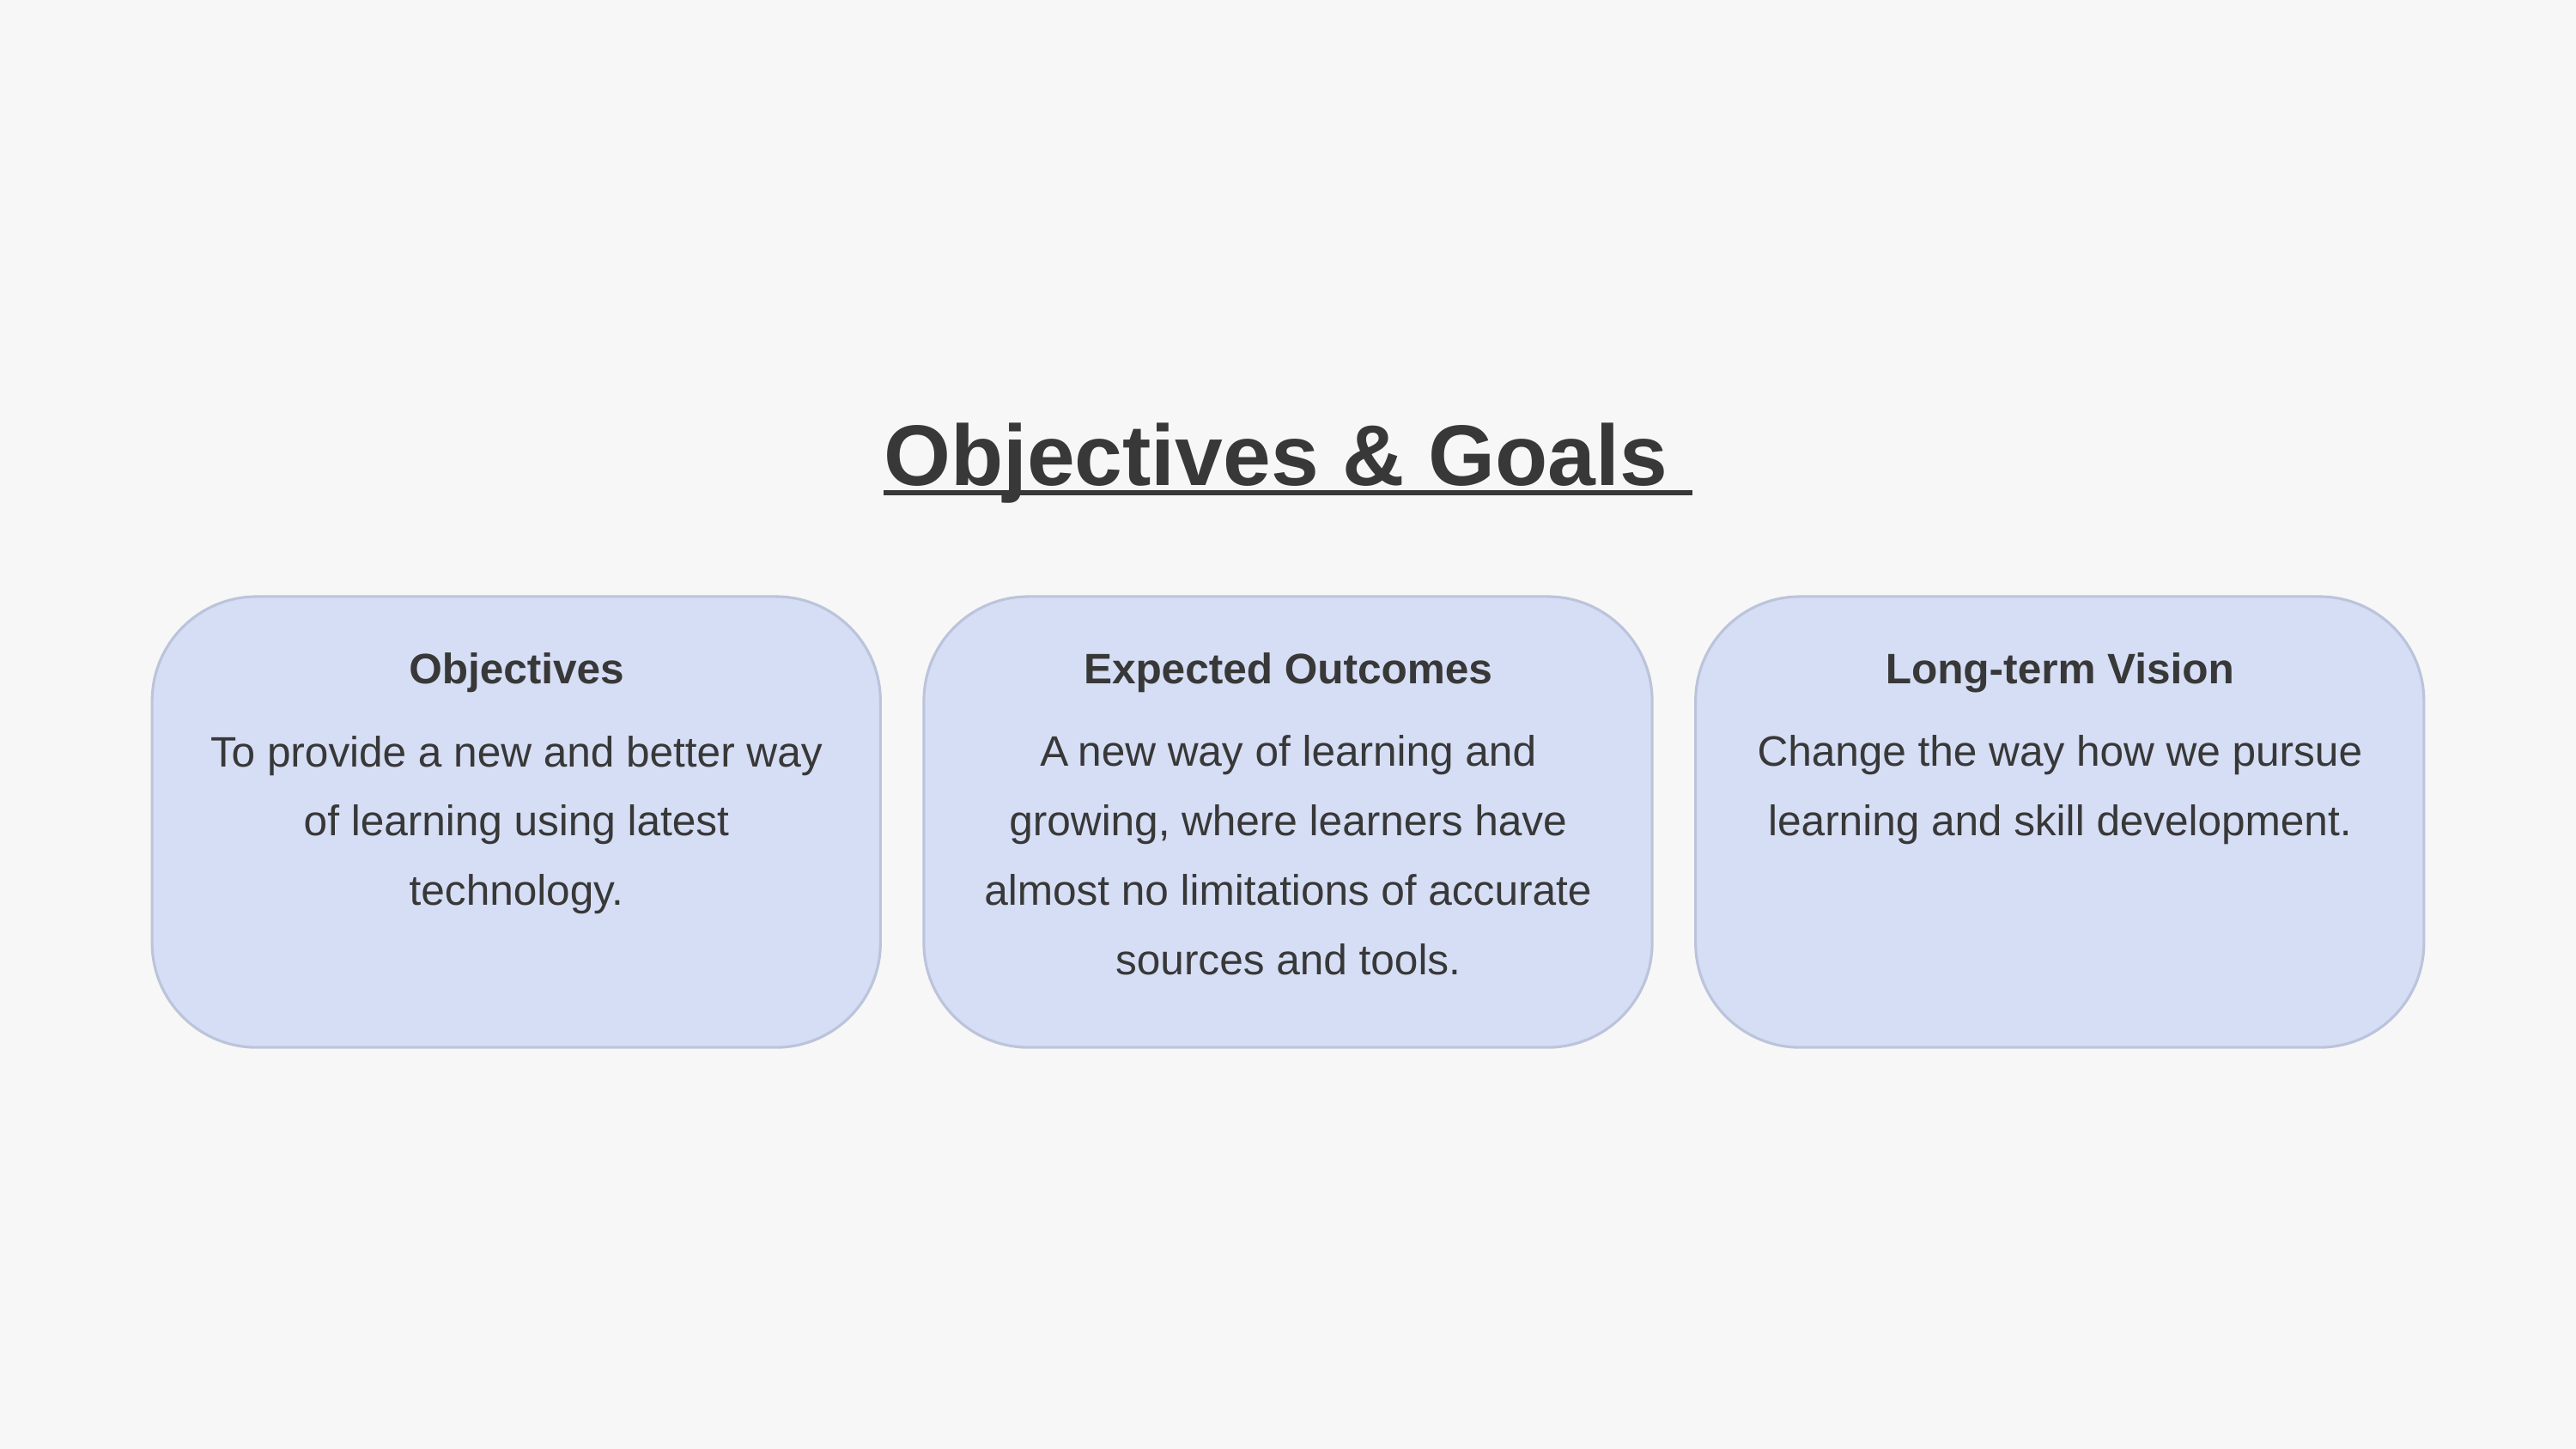

Objectives & Goals

Objectives
Expected Outcomes
Long-term Vision
To provide a new and better way of learning using latest technology.
A new way of learning and growing, where learners have almost no limitations of accurate sources and tools.
Change the way how we pursue learning and skill development.